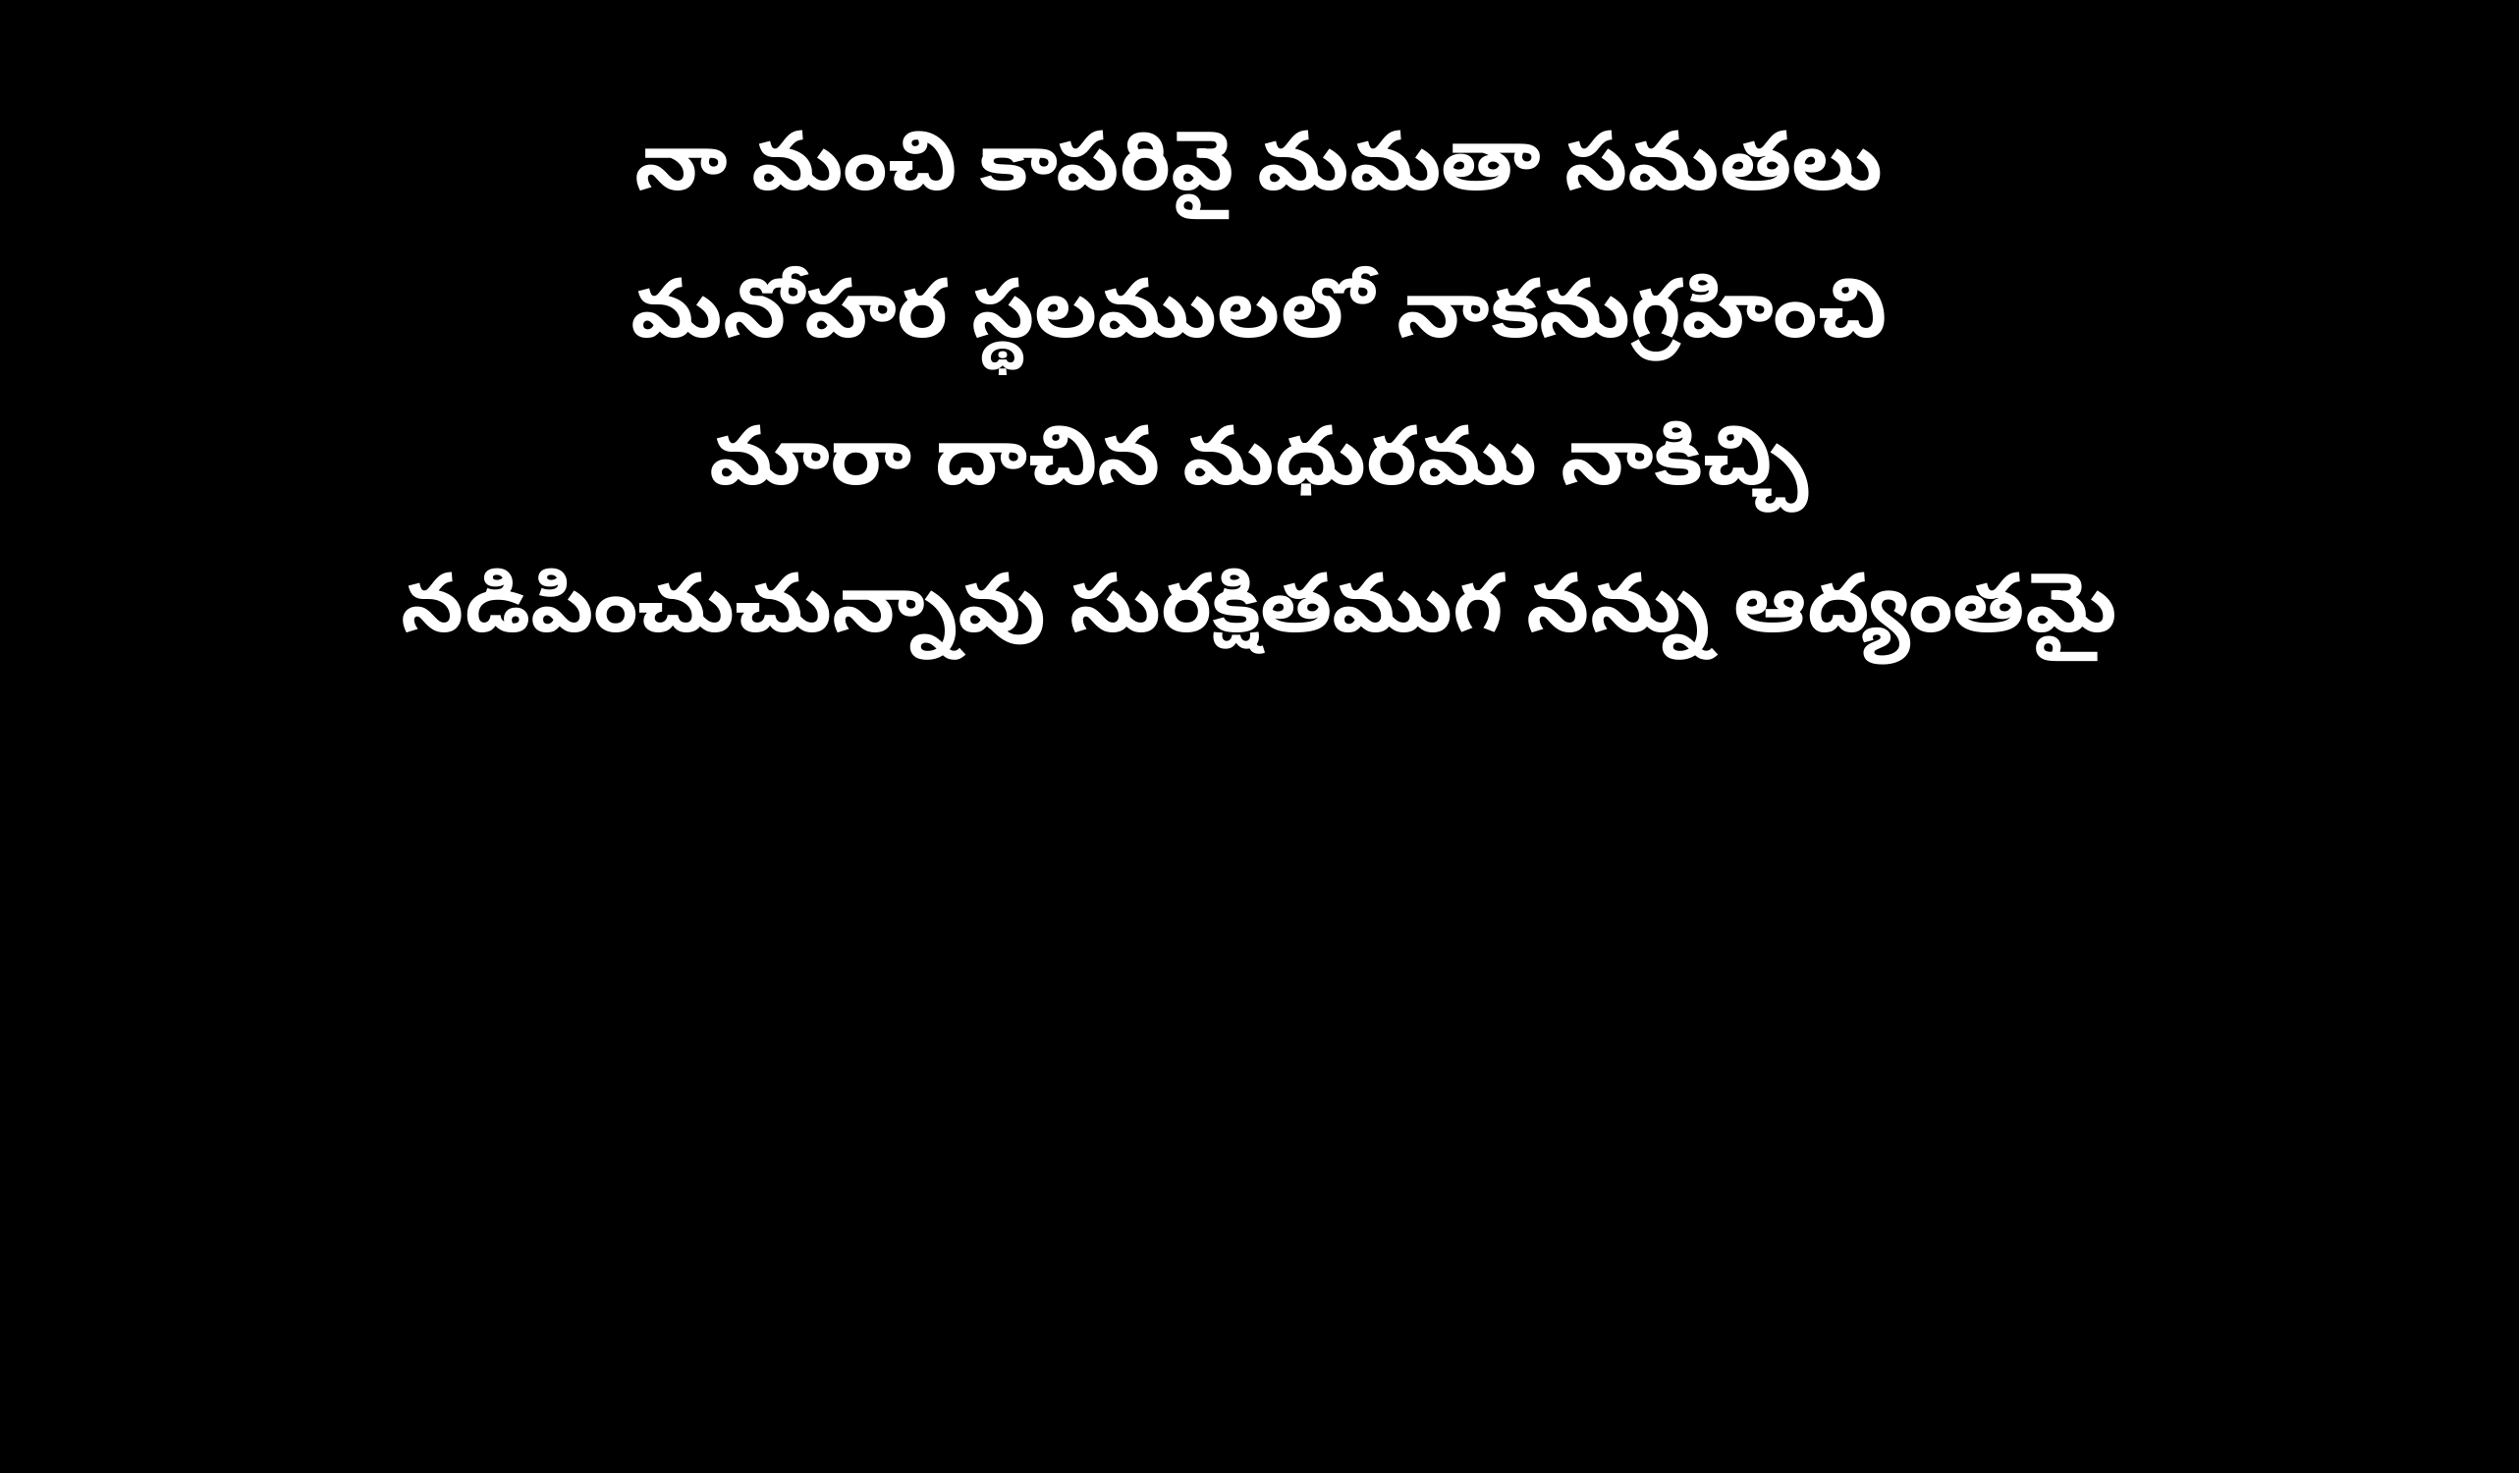

నా మంచి కాపరివై మమతా సమతలు
మనోహర స్థలములలో నాకనుగ్రహించి
మారా దాచిన మధురము నాకిచ్చి
నడిపించుచున్నావు సురక్షితముగ నన్ను ఆద్యంతమై